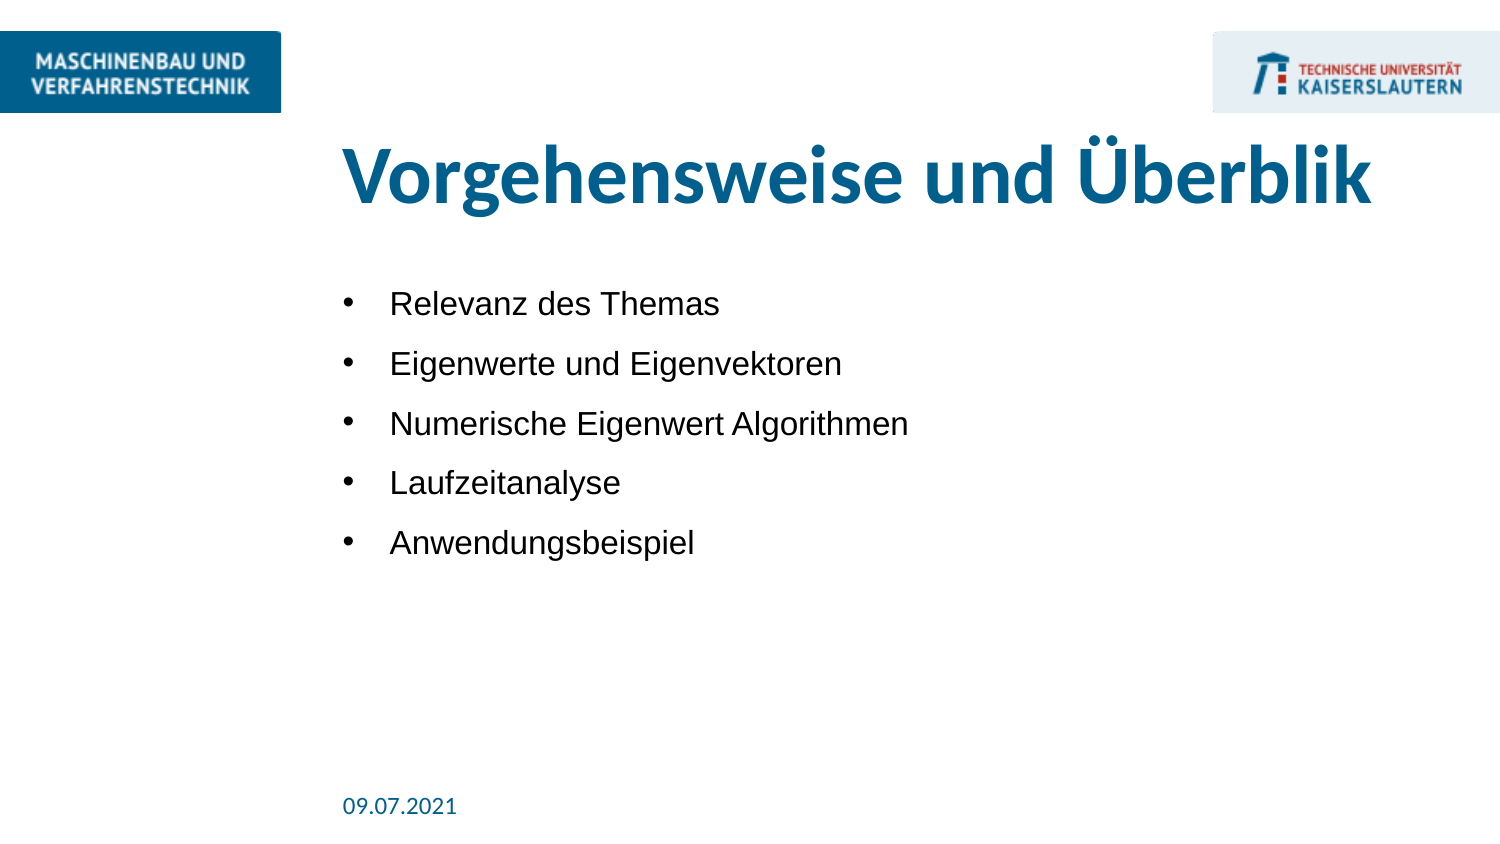

# Vorgehensweise und Überblik
Relevanz des Themas
Eigenwerte und Eigenvektoren
Numerische Eigenwert Algorithmen
Laufzeitanalyse
Anwendungsbeispiel
09.07.2021